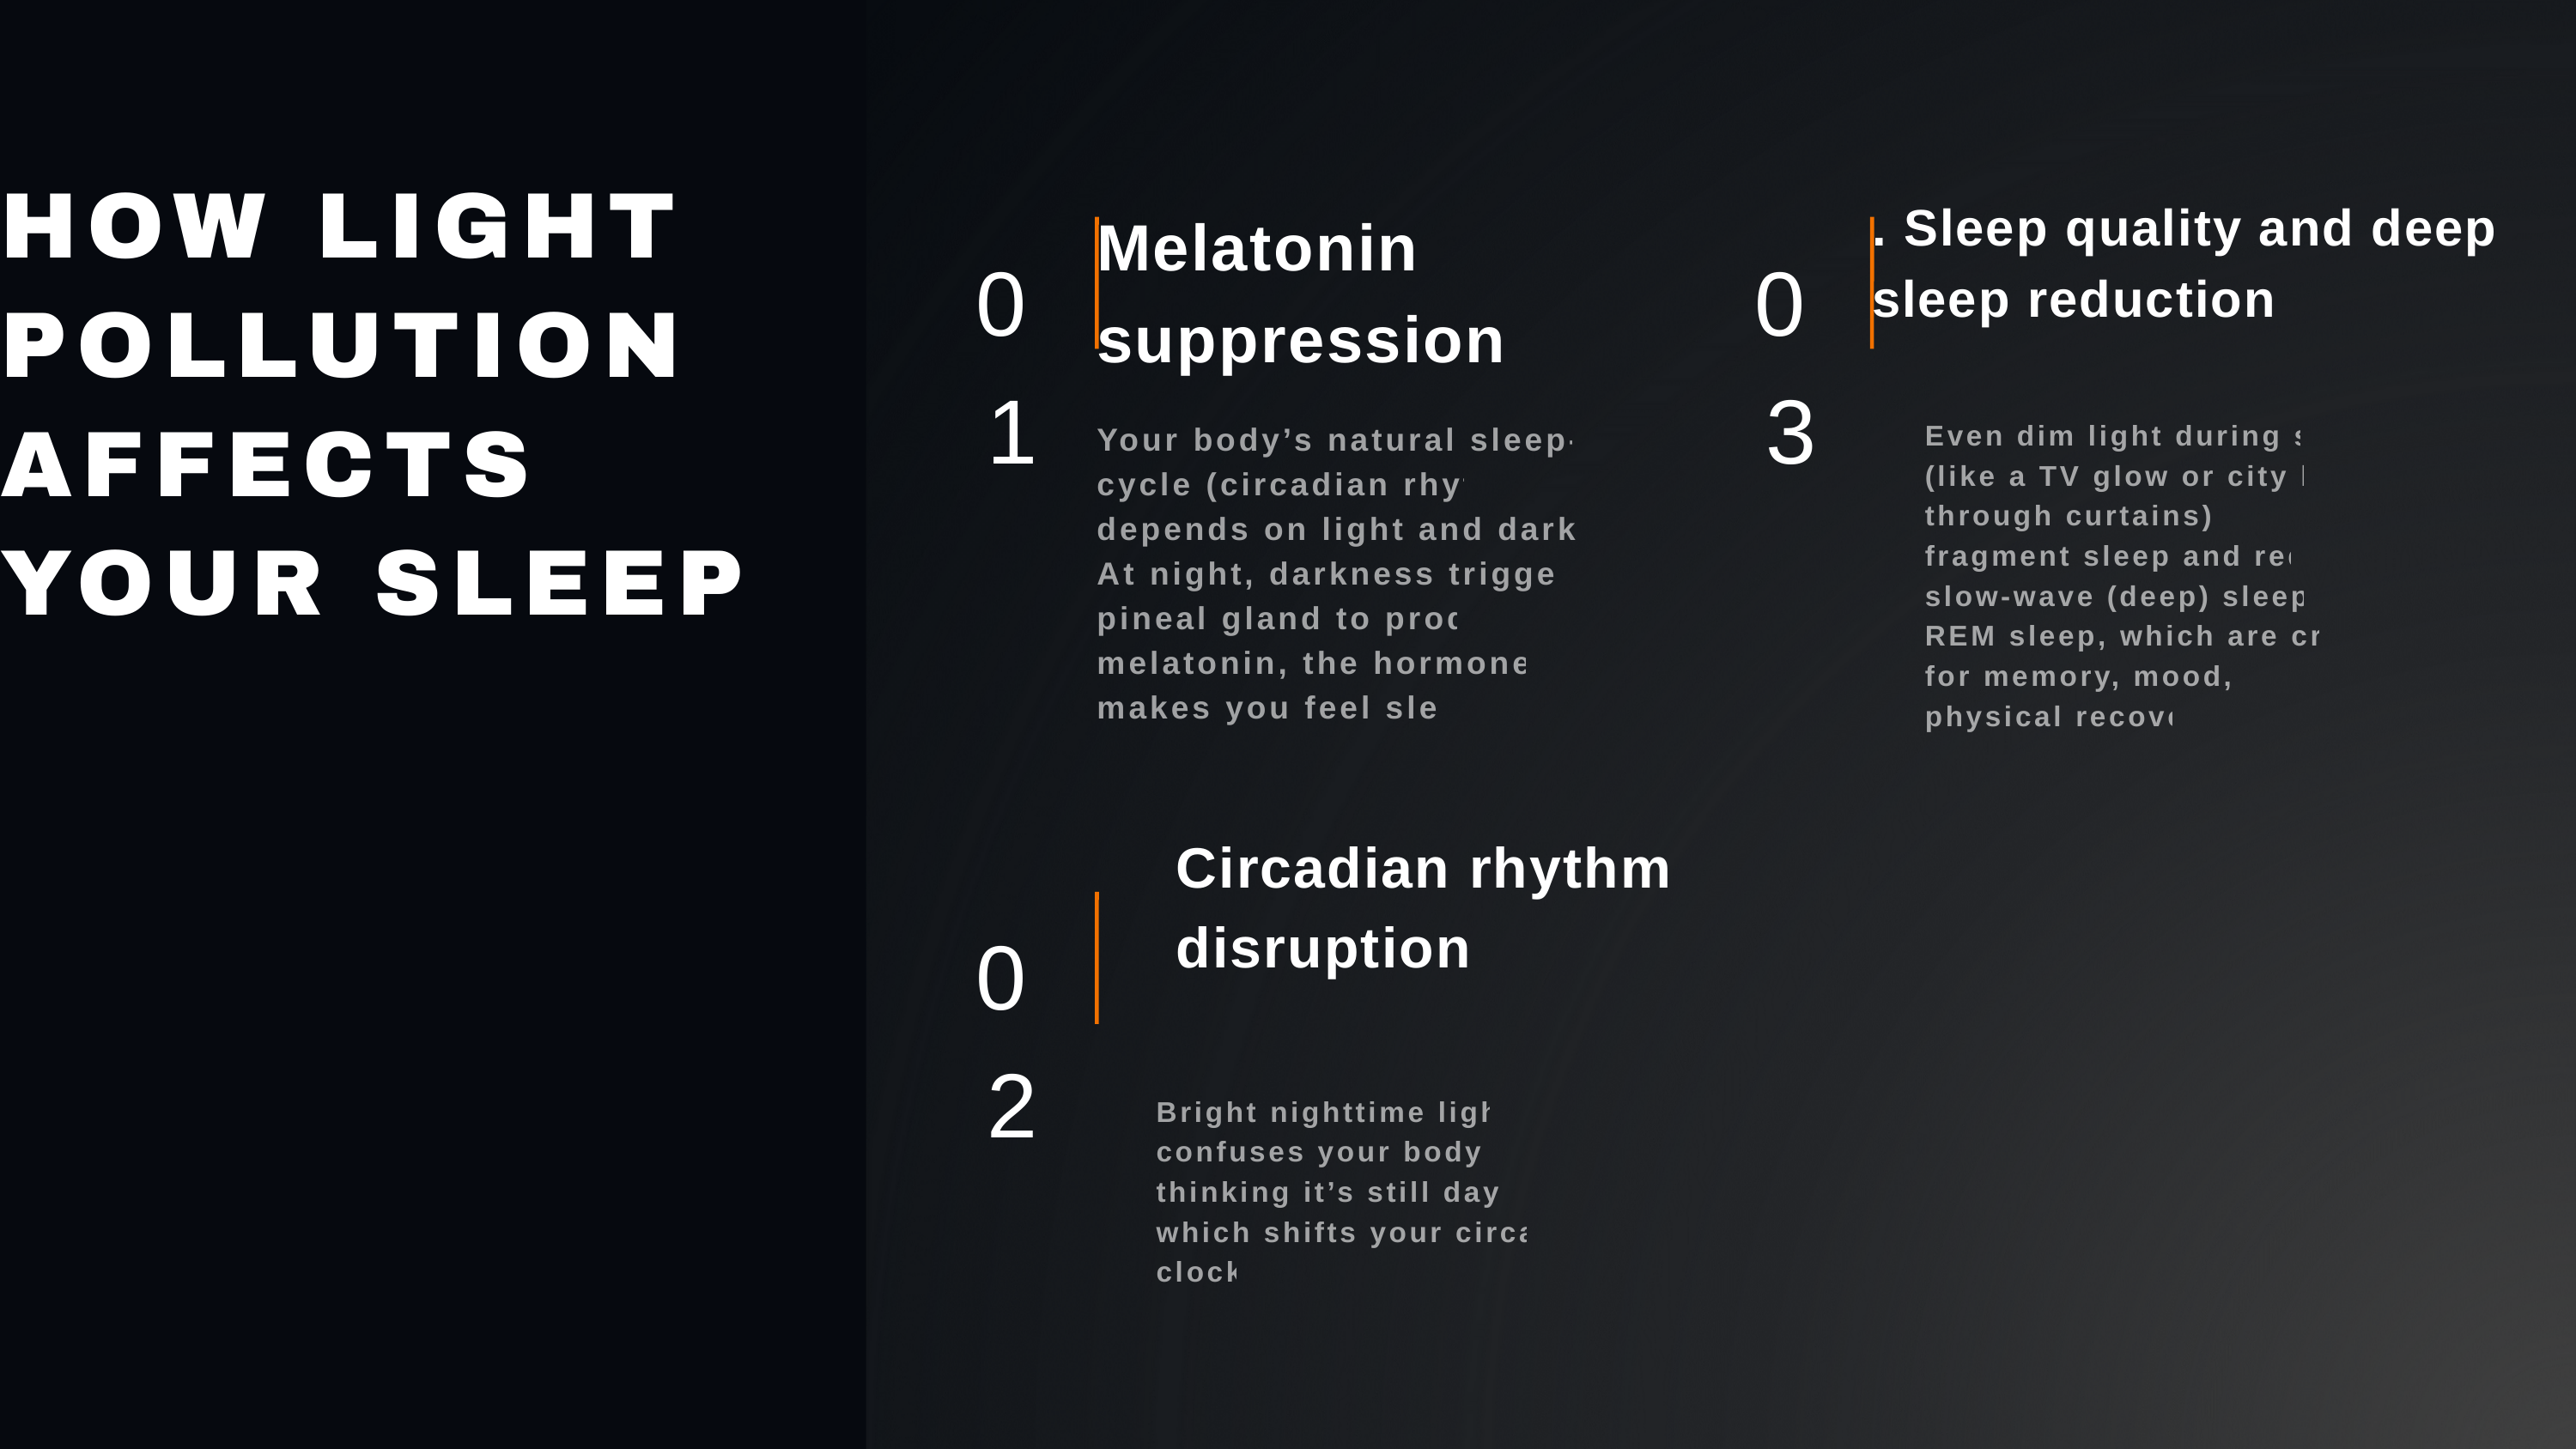

HOW LIGHT POLLUTION AFFECTS YOUR SLEEP
. Sleep quality and deep sleep reduction
Melatonin suppression
01
03

Even dim light during sleep (like a TV glow or city lights through curtains) can fragment sleep and reduce slow-wave (deep) sleep and REM sleep, which are crucial for memory, mood, and physical recovery.

Your body’s natural sleep-wake cycle (circadian rhythm) depends on light and darkness. At night, darkness triggers the pineal gland to produce melatonin, the hormone that makes you feel sleepy.

Circadian rhythm disruption
02

Bright nighttime lighting confuses your body into thinking it’s still daytime, which shifts your circadian clock.